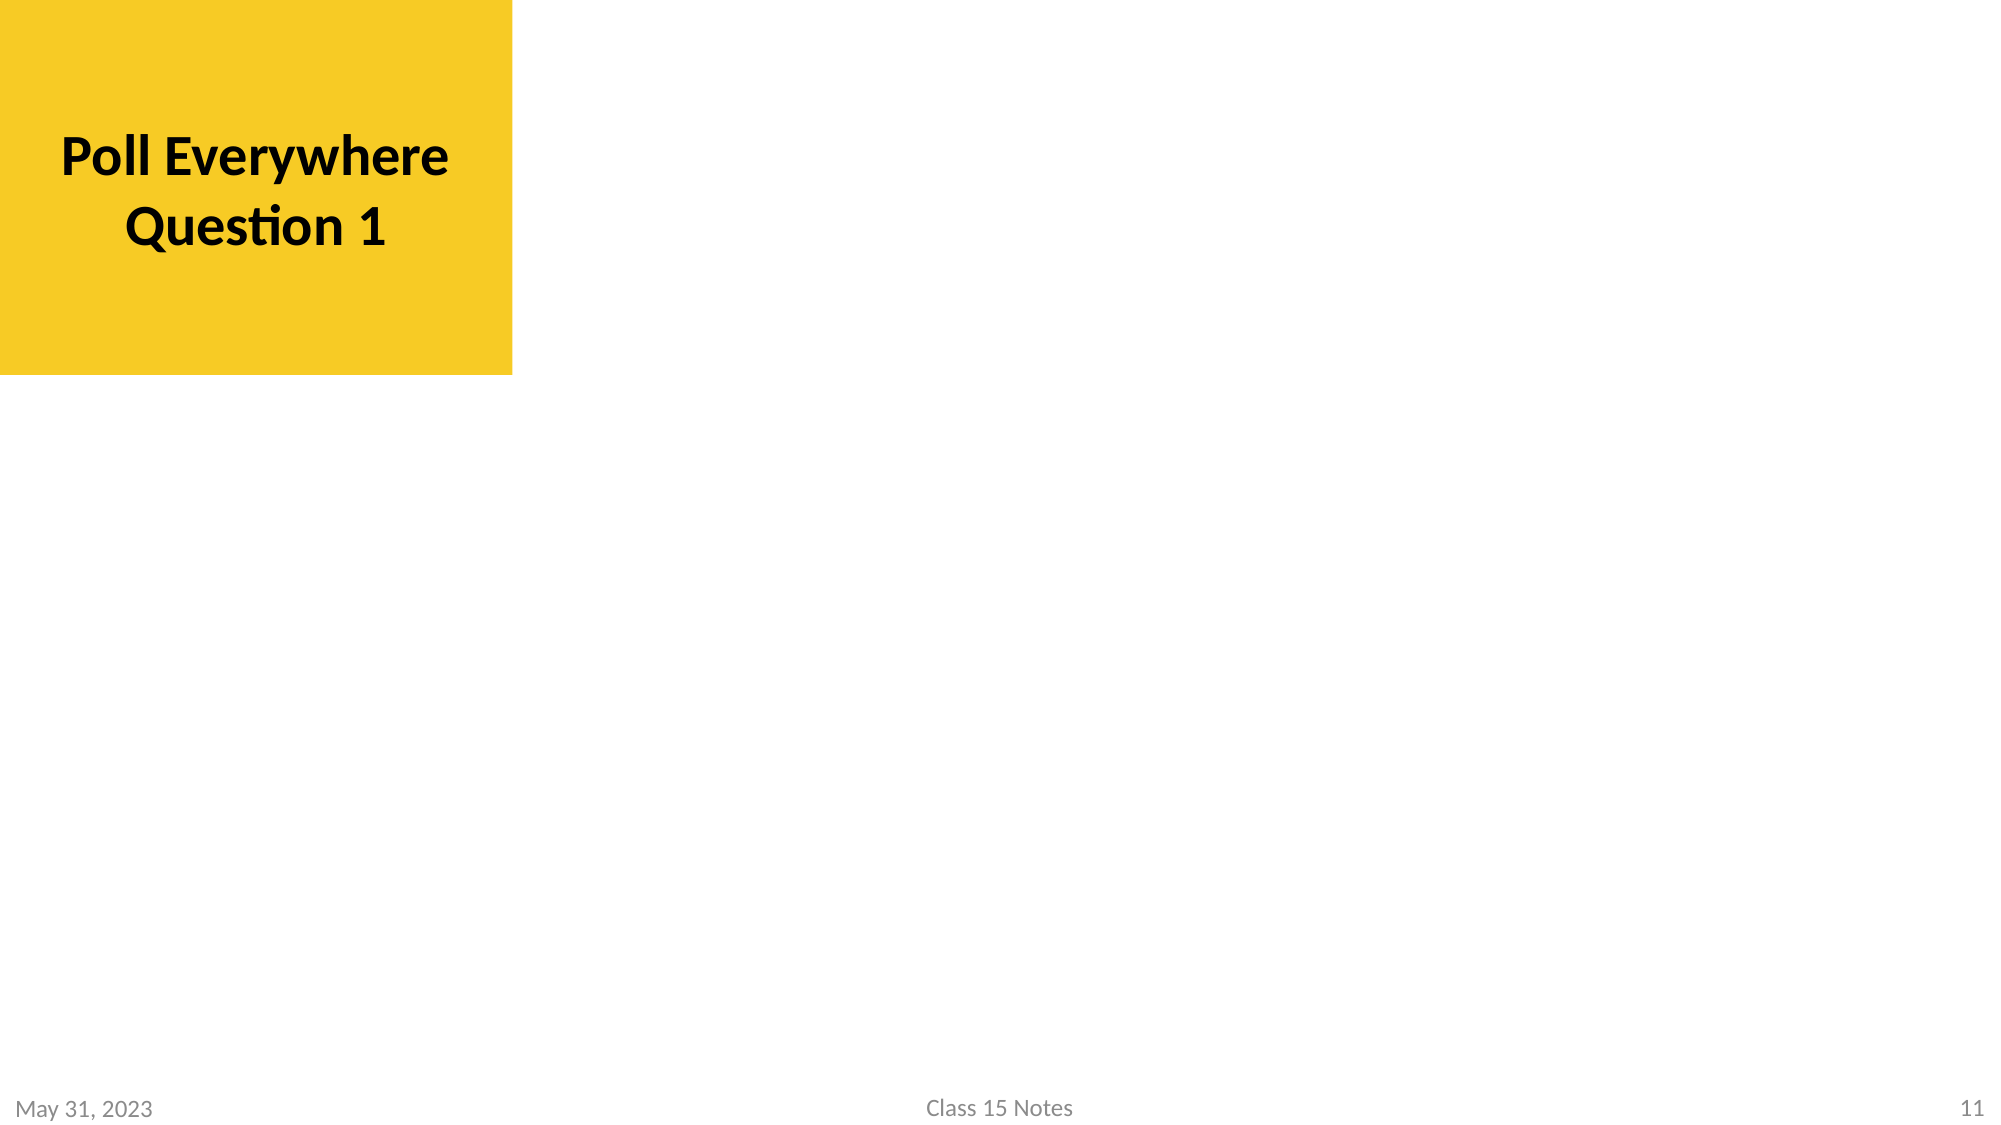

Poll Everywhere Question 1
11
Class 15 Notes
May 31, 2023